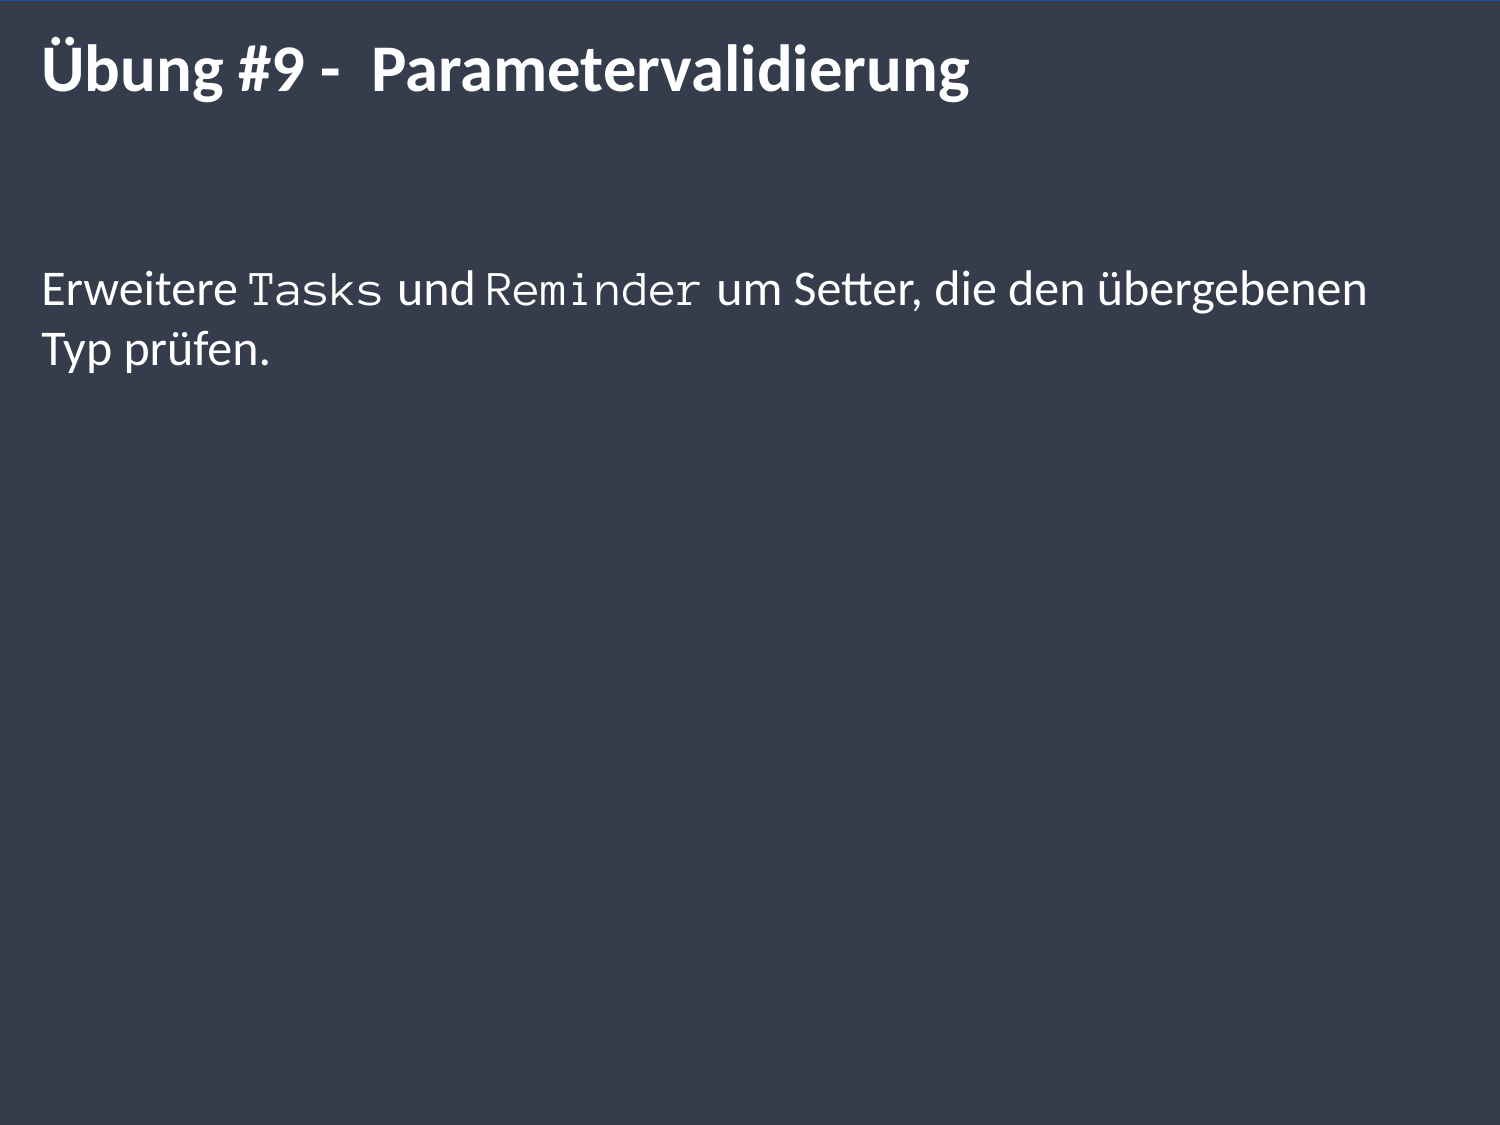

# Übung #9 -  Parametervalidierung
Erweitere Tasks und Reminder um Setter, die den übergebenen Typ prüfen.